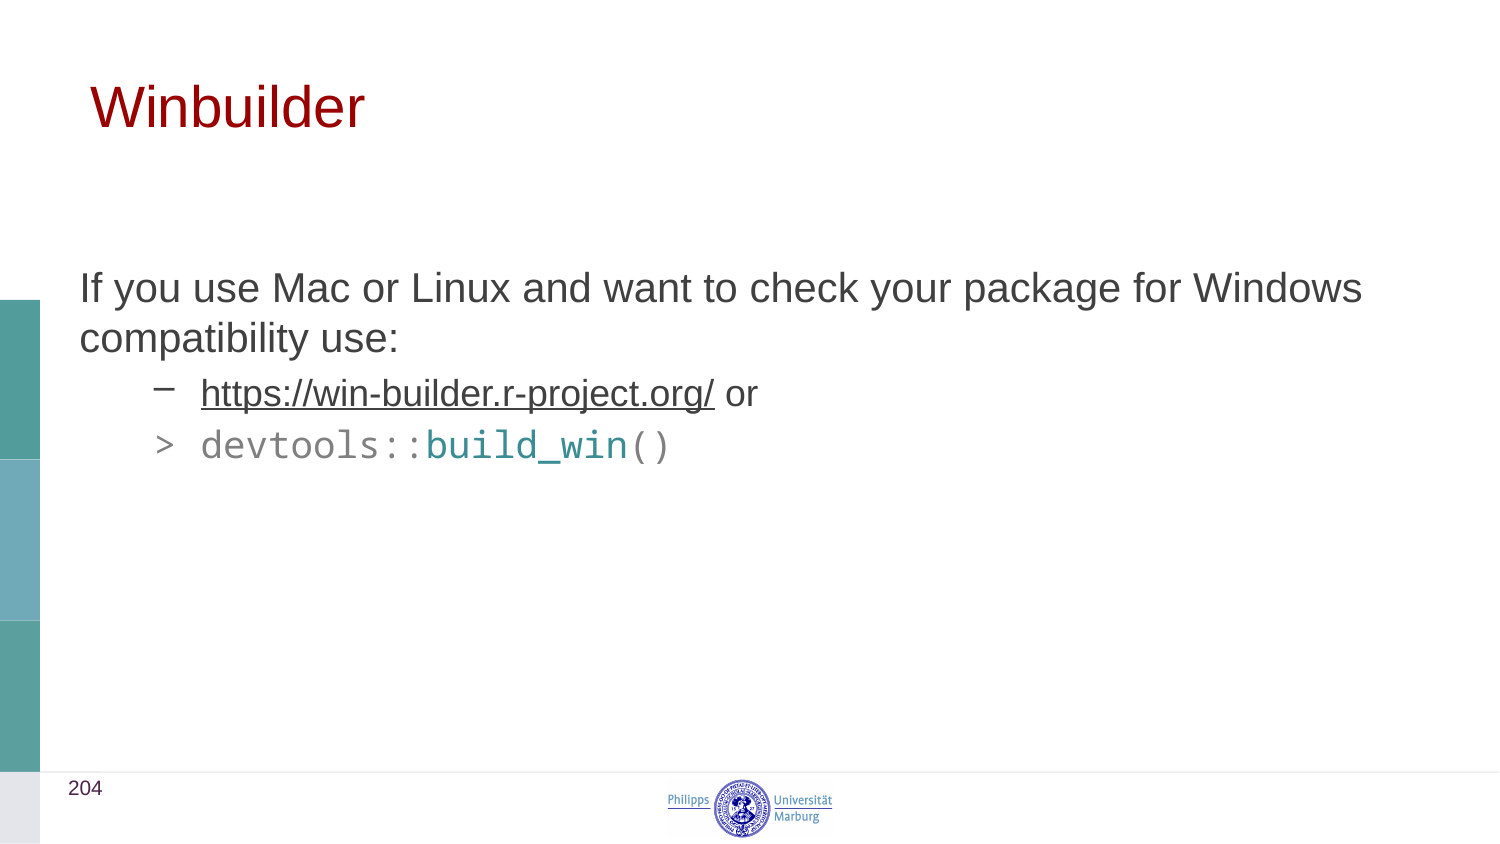

# Winbuilder
If you use Mac or Linux and want to check your package for Windows compatibility use:
https://win-builder.r-project.org/ or
devtools::build_win()
204